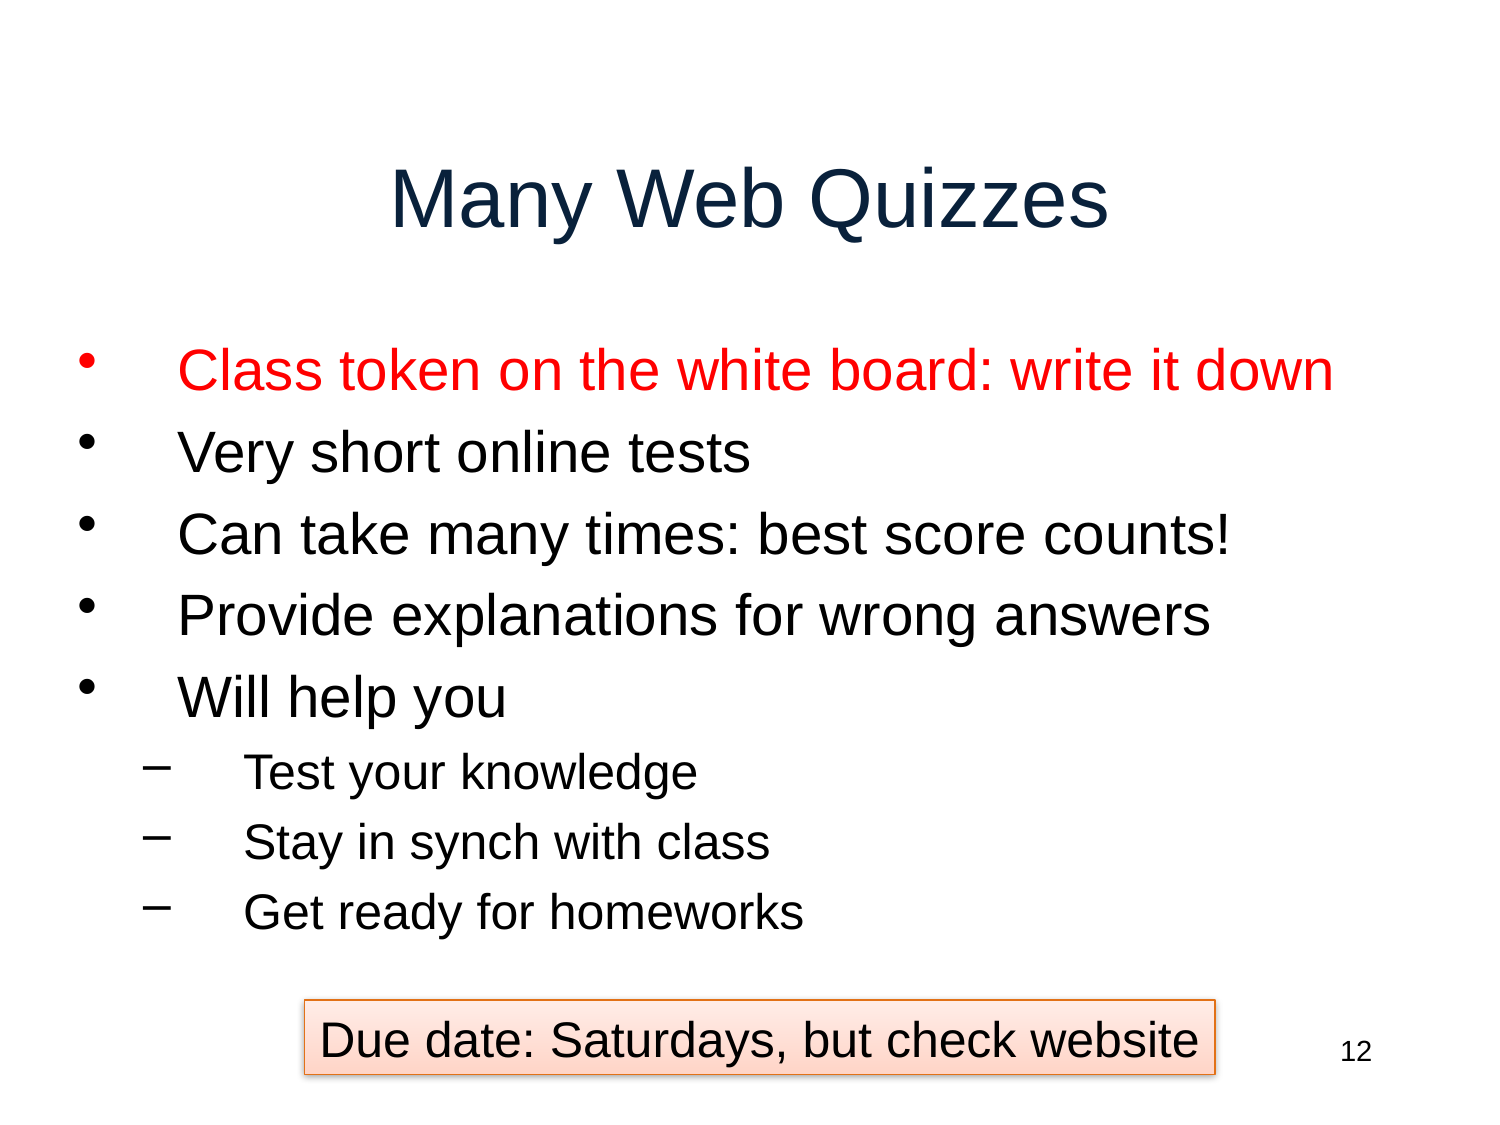

# Many Web Quizzes
Class token on the white board: write it down
Very short online tests
Can take many times: best score counts!
Provide explanations for wrong answers
Will help you
Test your knowledge
Stay in synch with class
Get ready for homeworks
Due date: Saturdays, but check website
Dan Suciu - CSE 344, Winter 2012
12